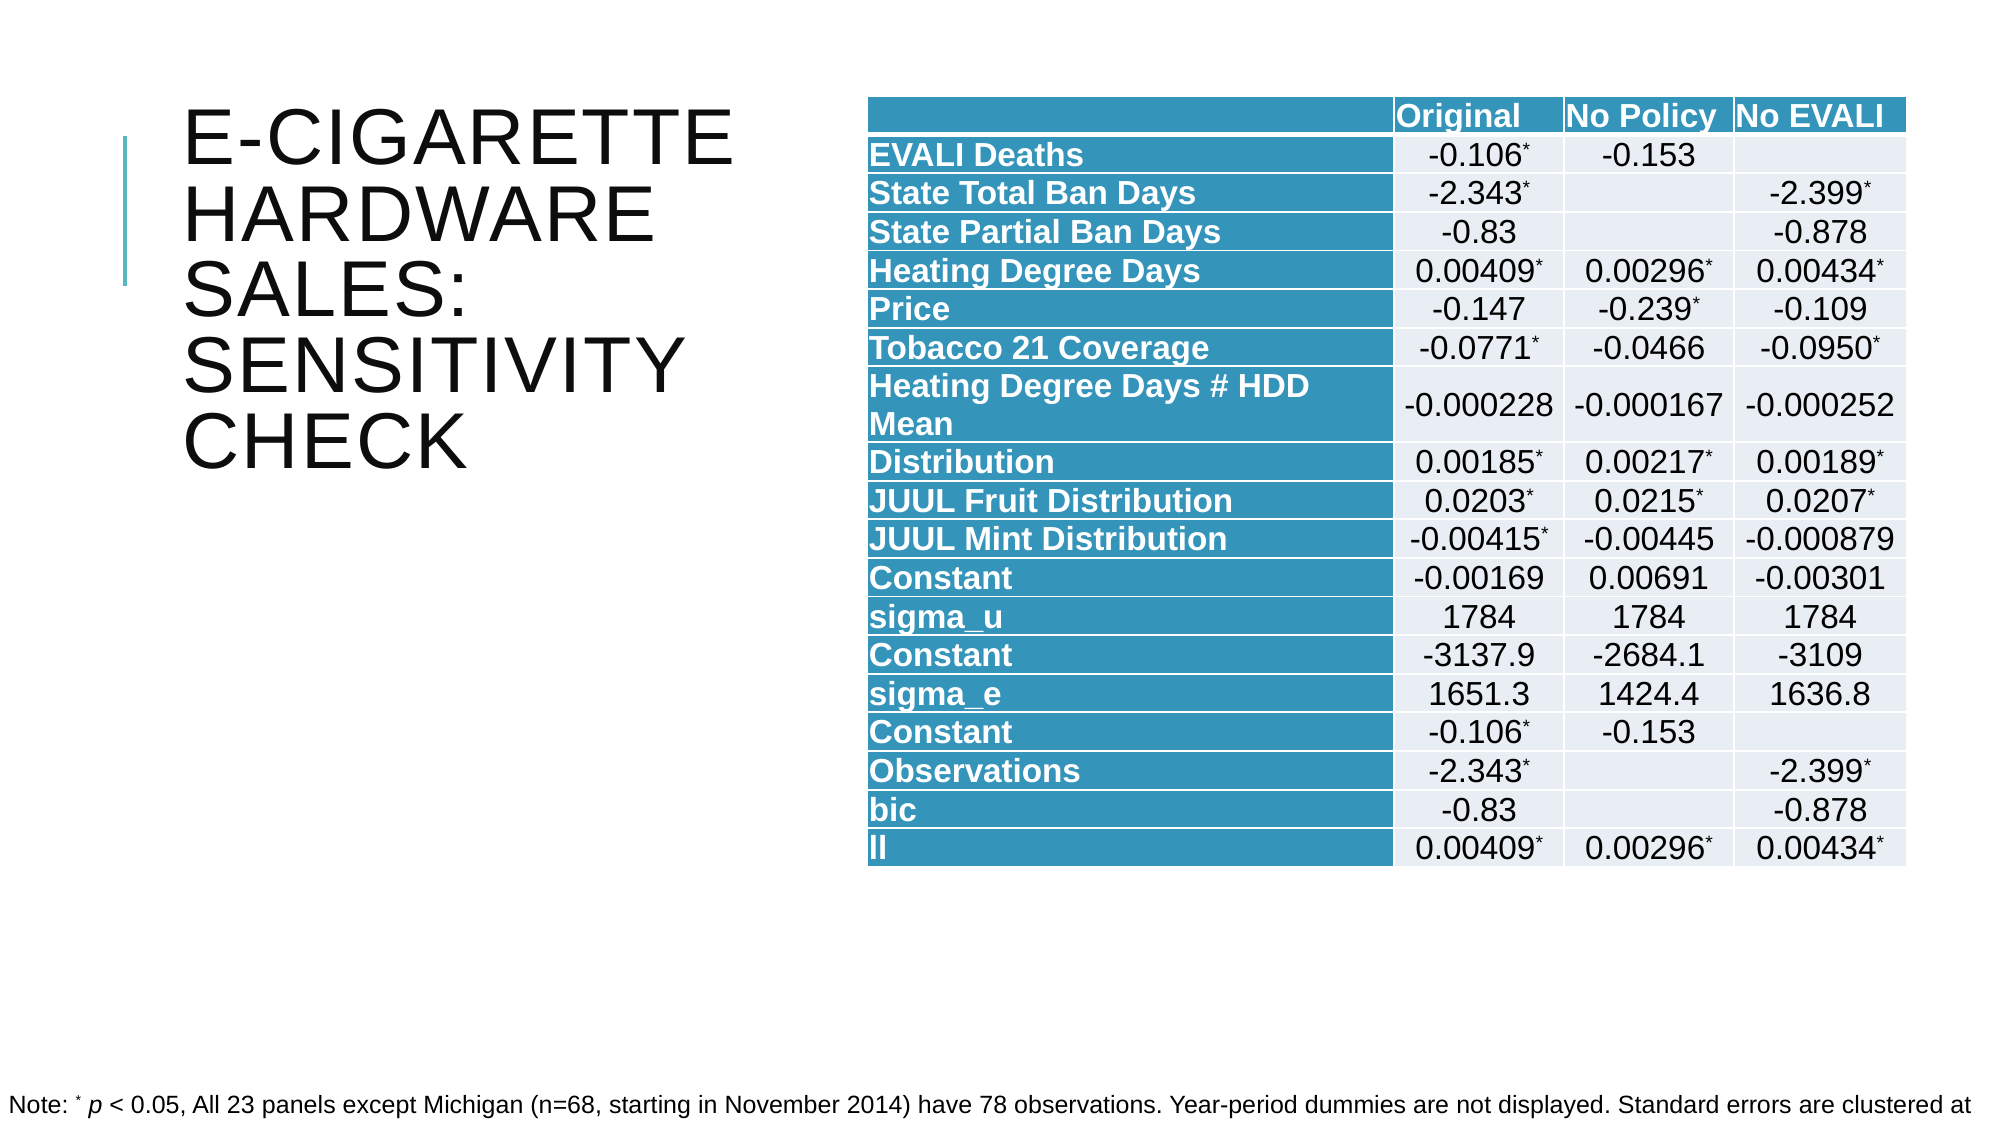

# E-cigarette Hardware Sales: Sensitivity Check
|  | Original | No Policy | No EVALI |
| --- | --- | --- | --- |
| EVALI Deaths | -0.106\* | -0.153 |  |
| State Total Ban Days | -2.343\* |  | -2.399\* |
| State Partial Ban Days | -0.83 |  | -0.878 |
| Heating Degree Days | 0.00409\* | 0.00296\* | 0.00434\* |
| Price | -0.147 | -0.239\* | -0.109 |
| Tobacco 21 Coverage | -0.0771\* | -0.0466 | -0.0950\* |
| Heating Degree Days # HDD Mean | -0.000228 | -0.000167 | -0.000252 |
| Distribution | 0.00185\* | 0.00217\* | 0.00189\* |
| JUUL Fruit Distribution | 0.0203\* | 0.0215\* | 0.0207\* |
| JUUL Mint Distribution | -0.00415\* | -0.00445 | -0.000879 |
| Constant | -0.00169 | 0.00691 | -0.00301 |
| sigma\_u | 1784 | 1784 | 1784 |
| Constant | -3137.9 | -2684.1 | -3109 |
| sigma\_e | 1651.3 | 1424.4 | 1636.8 |
| Constant | -0.106\* | -0.153 |  |
| Observations | -2.343\* |  | -2.399\* |
| bic | -0.83 |  | -0.878 |
| ll | 0.00409\* | 0.00296\* | 0.00434\* |
Note: * p < 0.05, All 23 panels except Michigan (n=68, starting in November 2014) have 78 observations. Year-period dummies are not displayed. Standard errors are clustered at the state level.